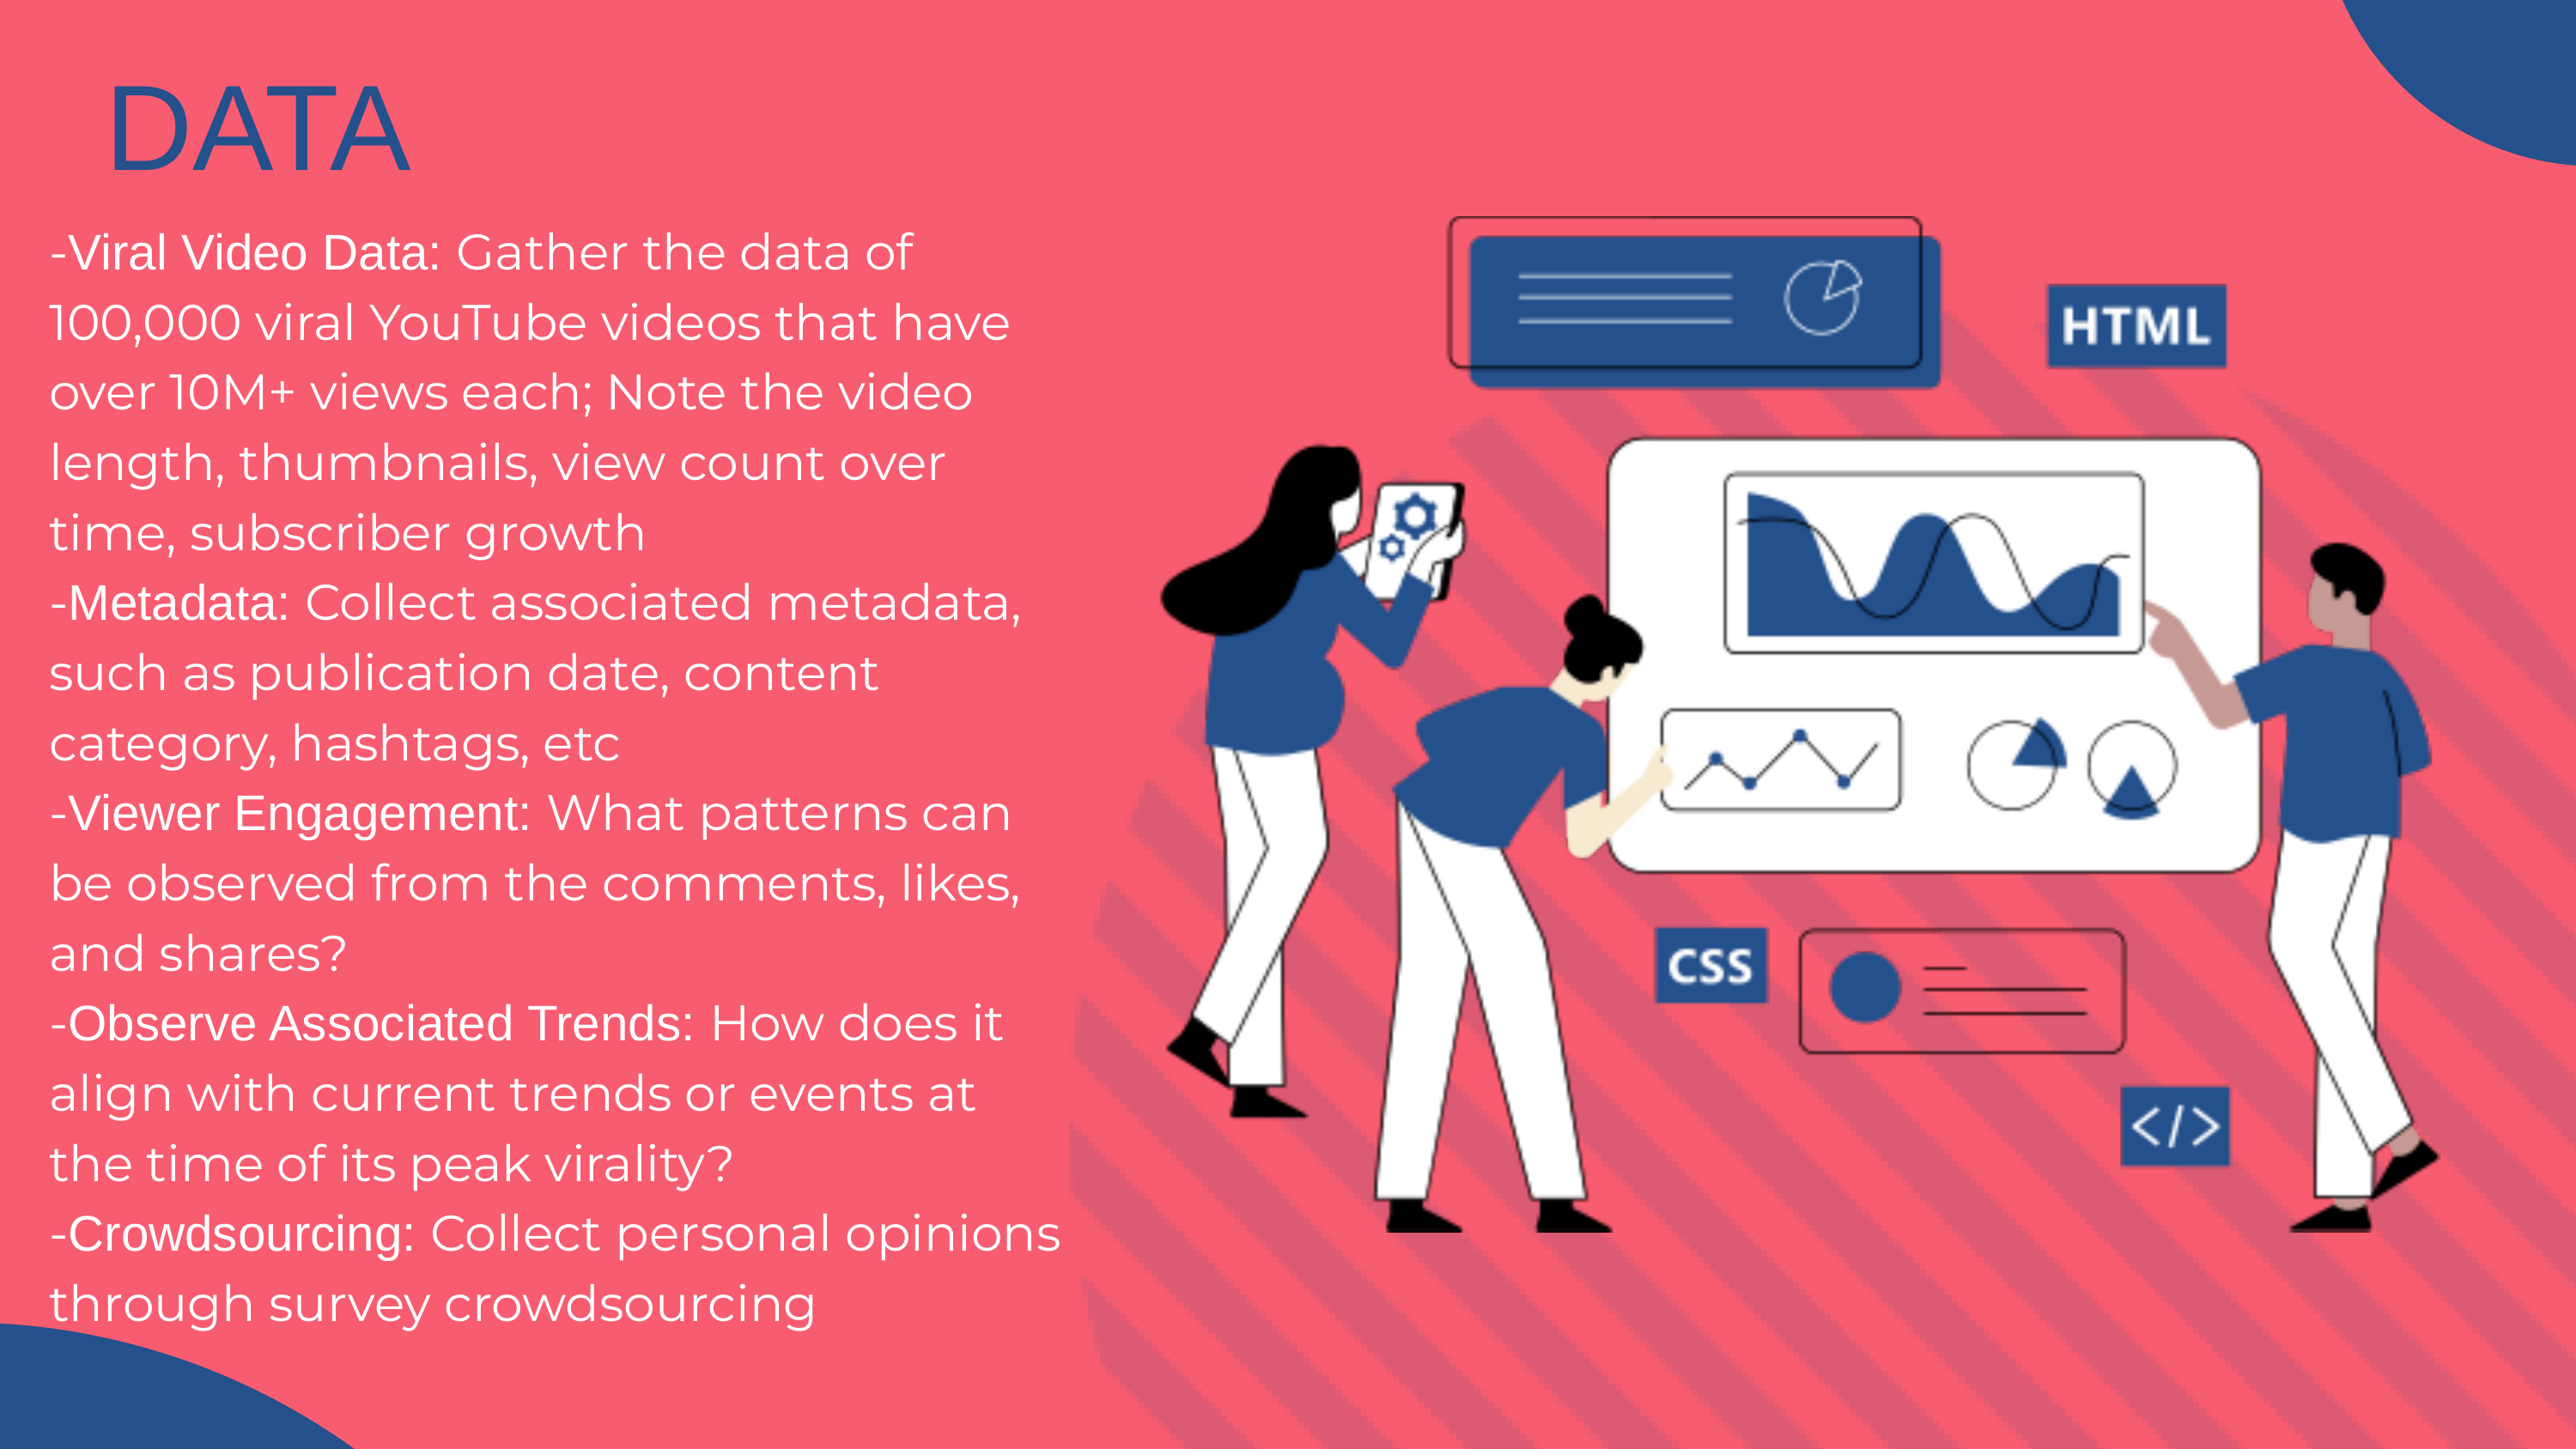

DATA
-Viral Video Data: Gather the data of 100,000 viral YouTube videos that have over 10M+ views each; Note the video length, thumbnails, view count over time, subscriber growth
-Metadata: Collect associated metadata, such as publication date, content category, hashtags, etc
-Viewer Engagement: What patterns can be observed from the comments, likes, and shares?
-Observe Associated Trends: How does it align with current trends or events at the time of its peak virality?
-Crowdsourcing: Collect personal opinions through survey crowdsourcing